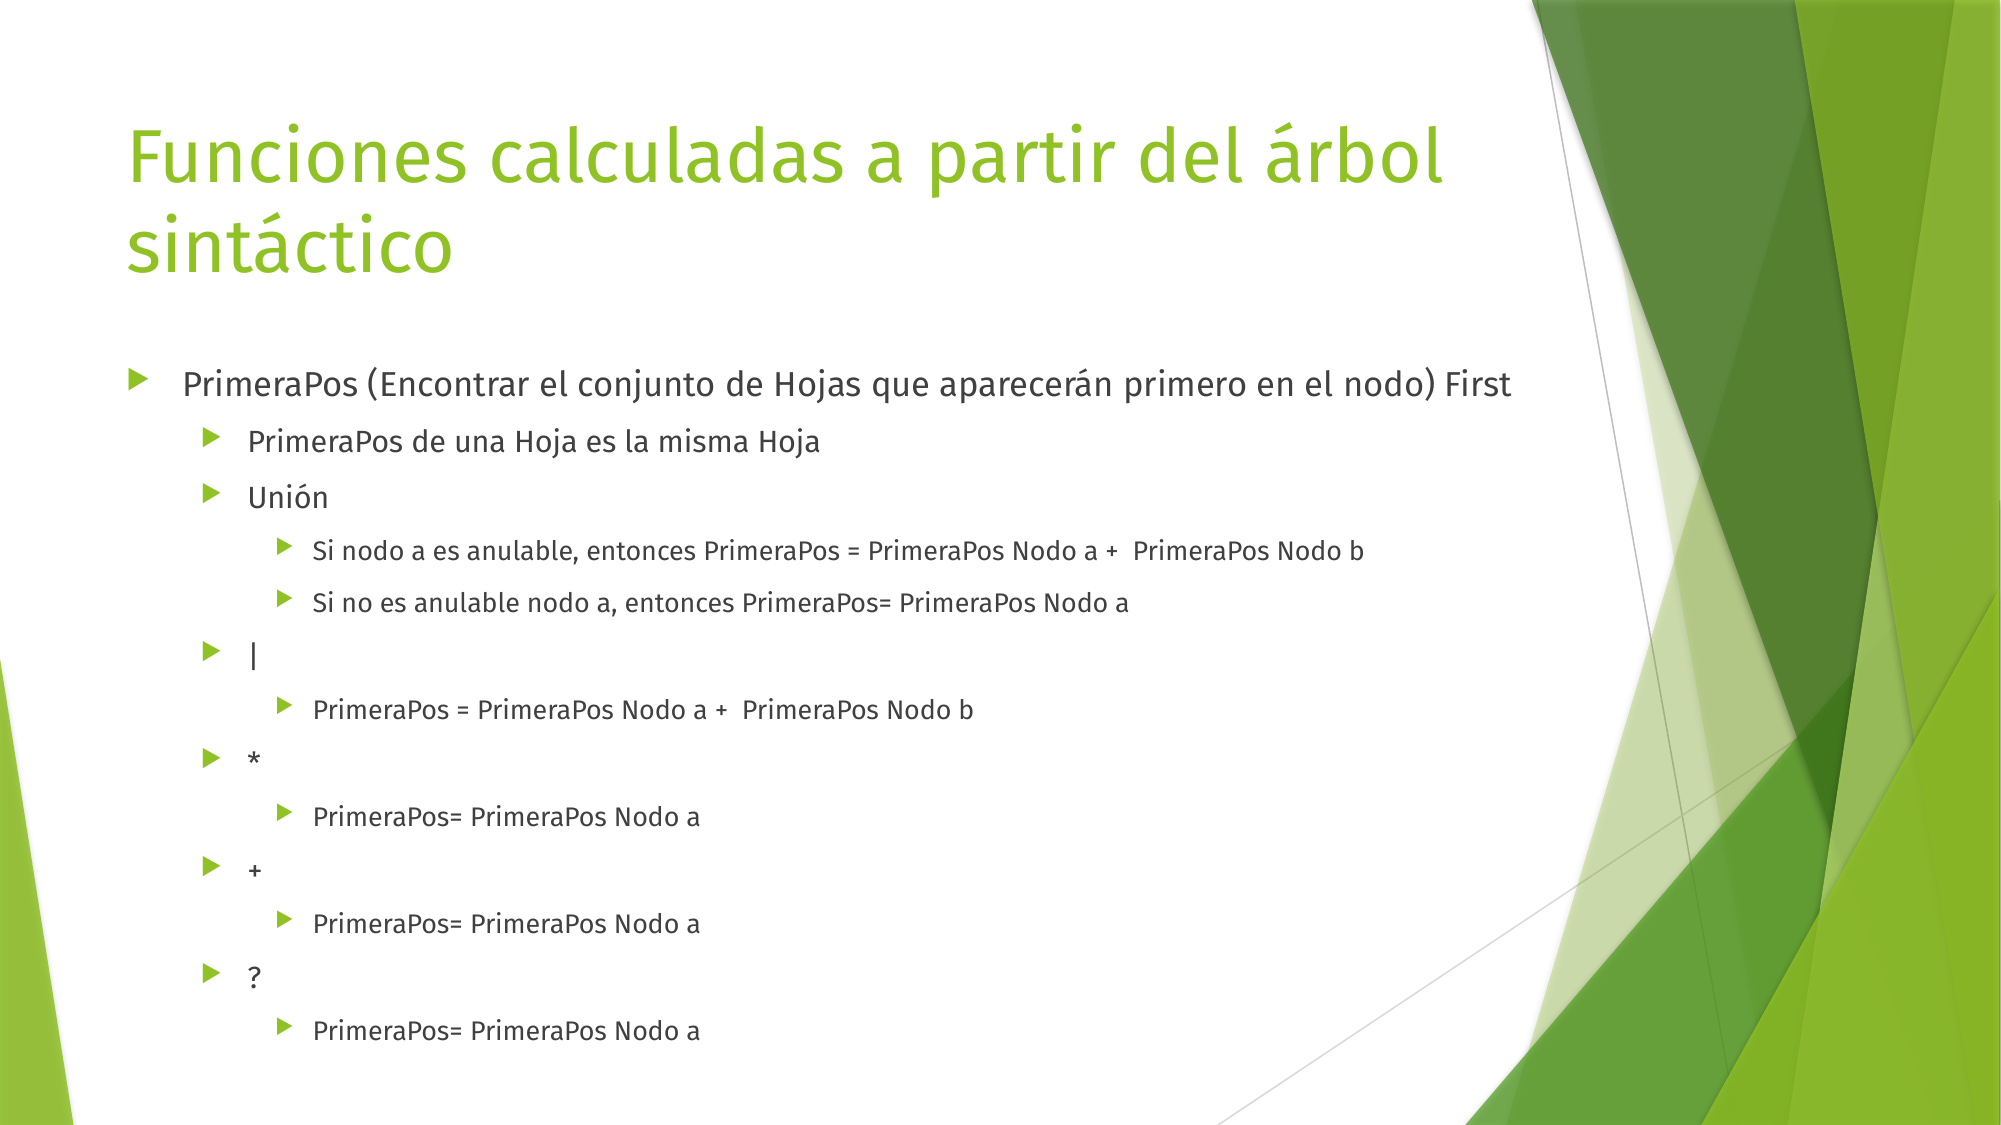

# Funciones calculadas a partir del árbol sintáctico
PrimeraPos (Encontrar el conjunto de Hojas que aparecerán primero en el nodo) First
PrimeraPos de una Hoja es la misma Hoja
Unión
Si nodo a es anulable, entonces PrimeraPos = PrimeraPos Nodo a +  PrimeraPos Nodo b
Si no es anulable nodo a, entonces PrimeraPos= PrimeraPos Nodo a
|
PrimeraPos = PrimeraPos Nodo a +  PrimeraPos Nodo b
*
PrimeraPos= PrimeraPos Nodo a
+
PrimeraPos= PrimeraPos Nodo a
?
PrimeraPos= PrimeraPos Nodo a